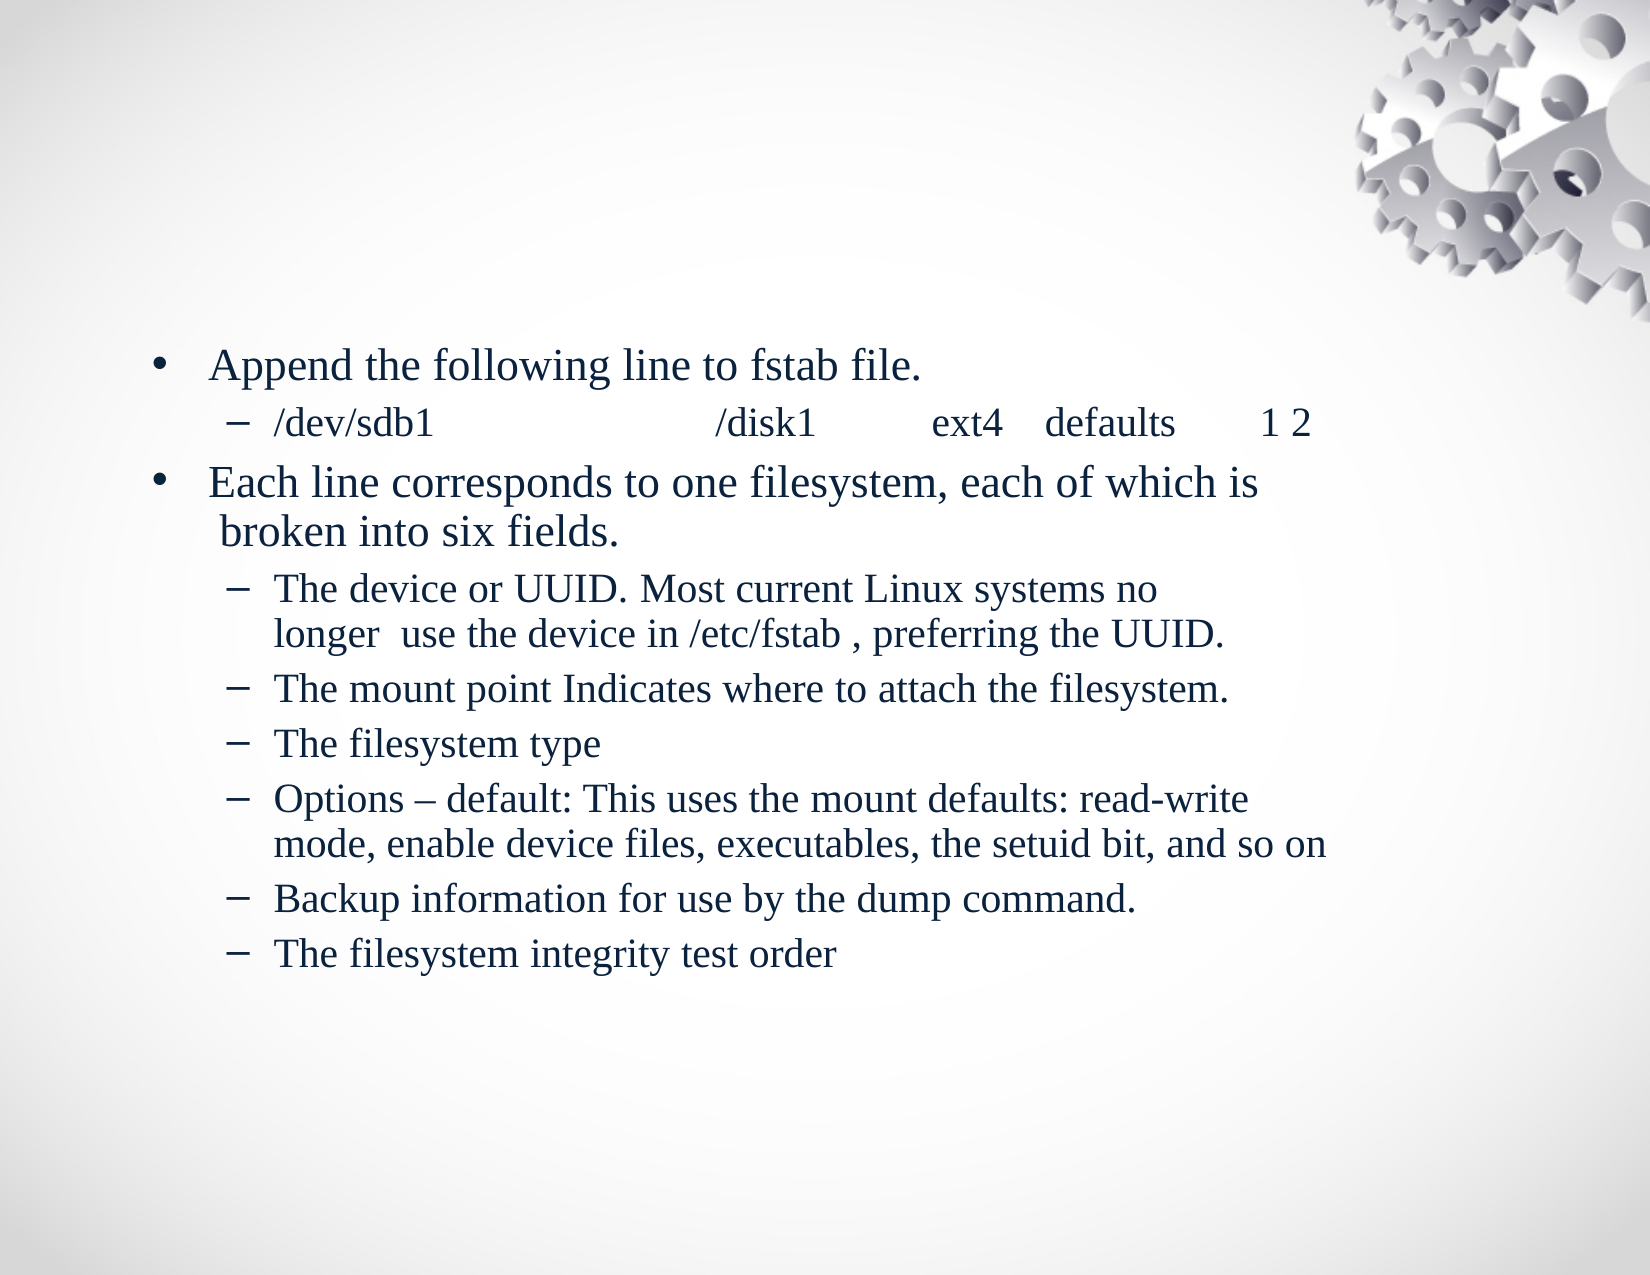

Append the following line to fstab file.
/dev/sdb1	/disk1	ext4	defaults	1 2
Each line corresponds to one filesystem, each of which is  broken into six fields.
The device or UUID. Most current Linux systems no longer  use the device in /etc/fstab , preferring the UUID.
The mount point Indicates where to attach the filesystem.
The filesystem type
Options – default: This uses the mount defaults: read-write  mode, enable device files, executables, the setuid bit, and so on
Backup information for use by the dump command.
The filesystem integrity test order